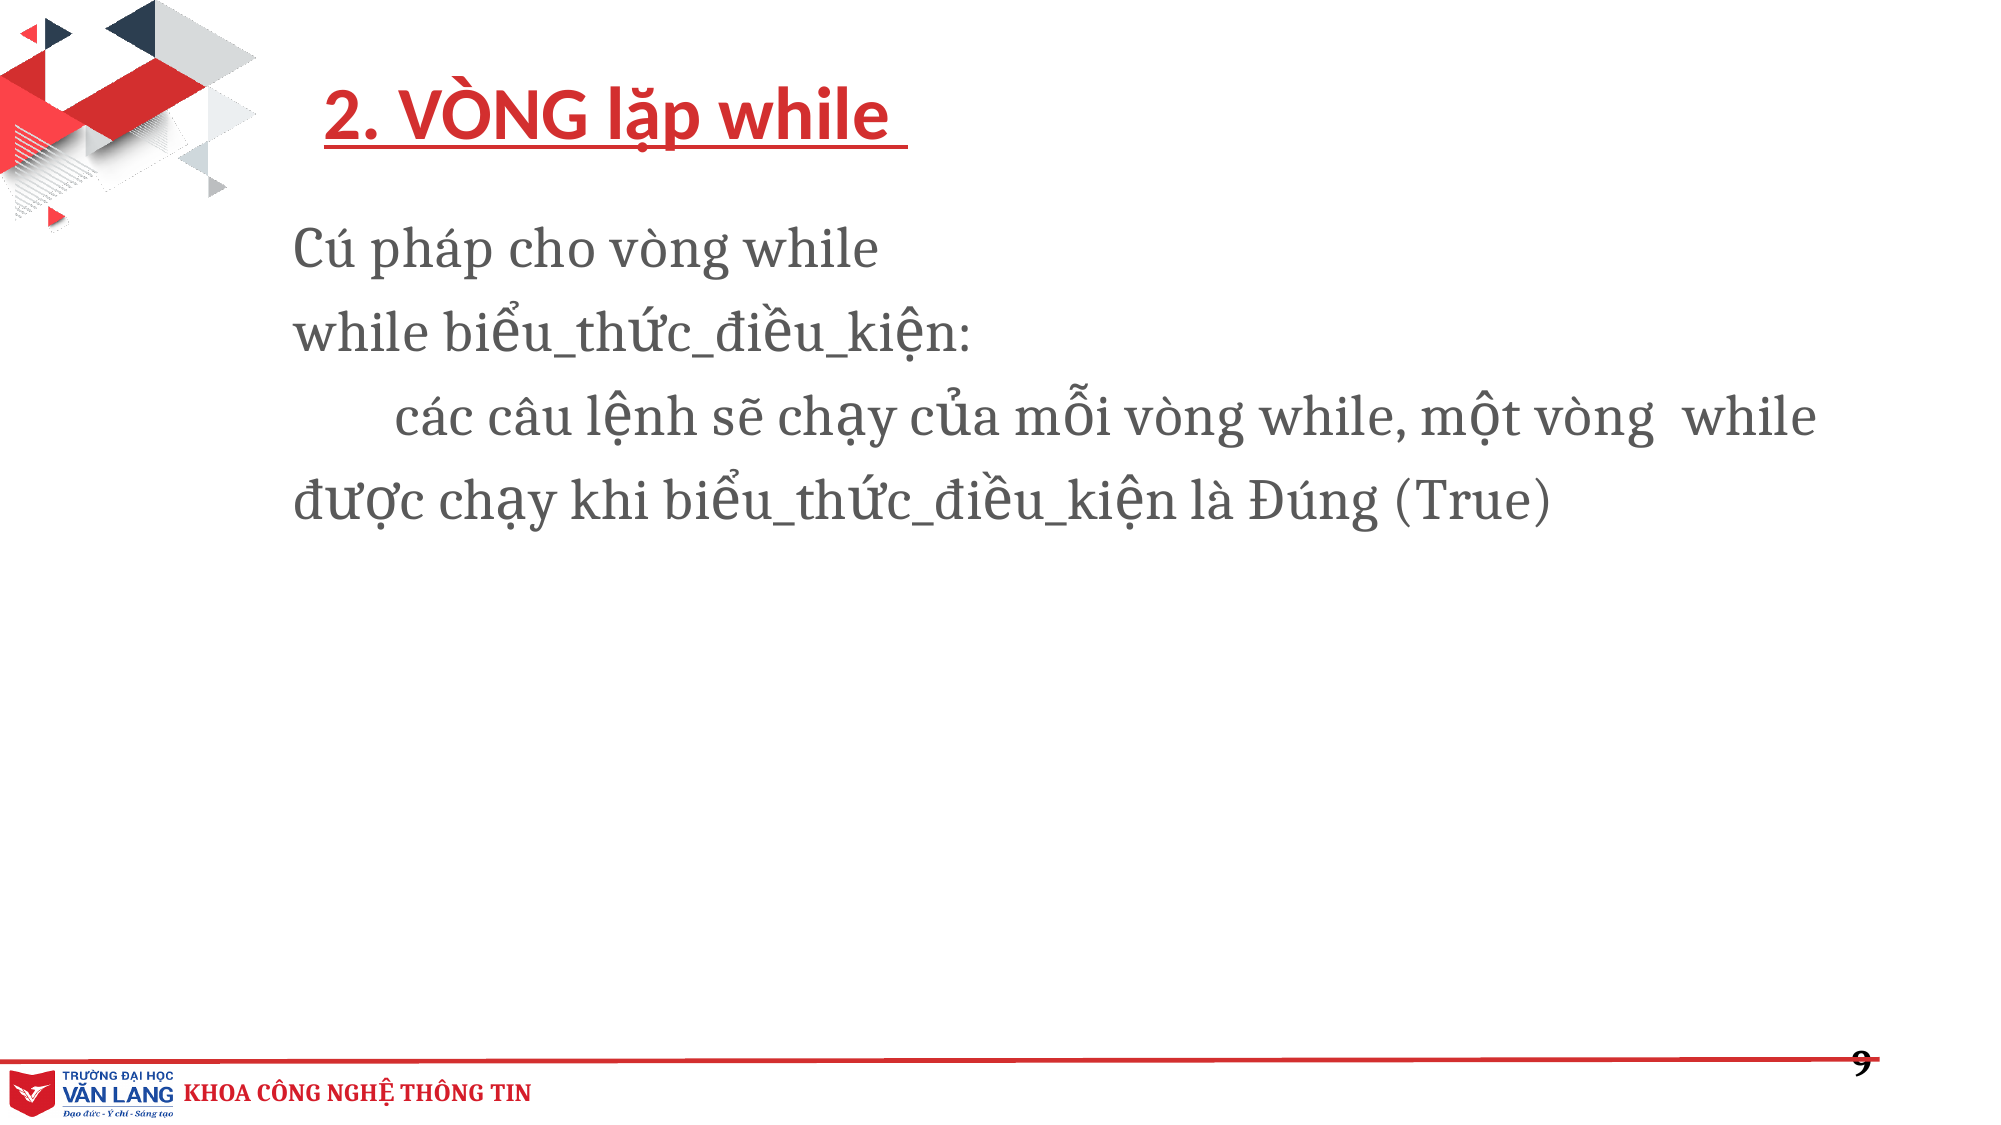

2. VÒNG lặp while

Cú pháp cho vòng while
while biểu_thức_điều_kiện:
        các câu lệnh sẽ chạy của mỗi vòng while, một vòng  while được chạy khi biểu_thức_điều_kiện là Đúng (True)